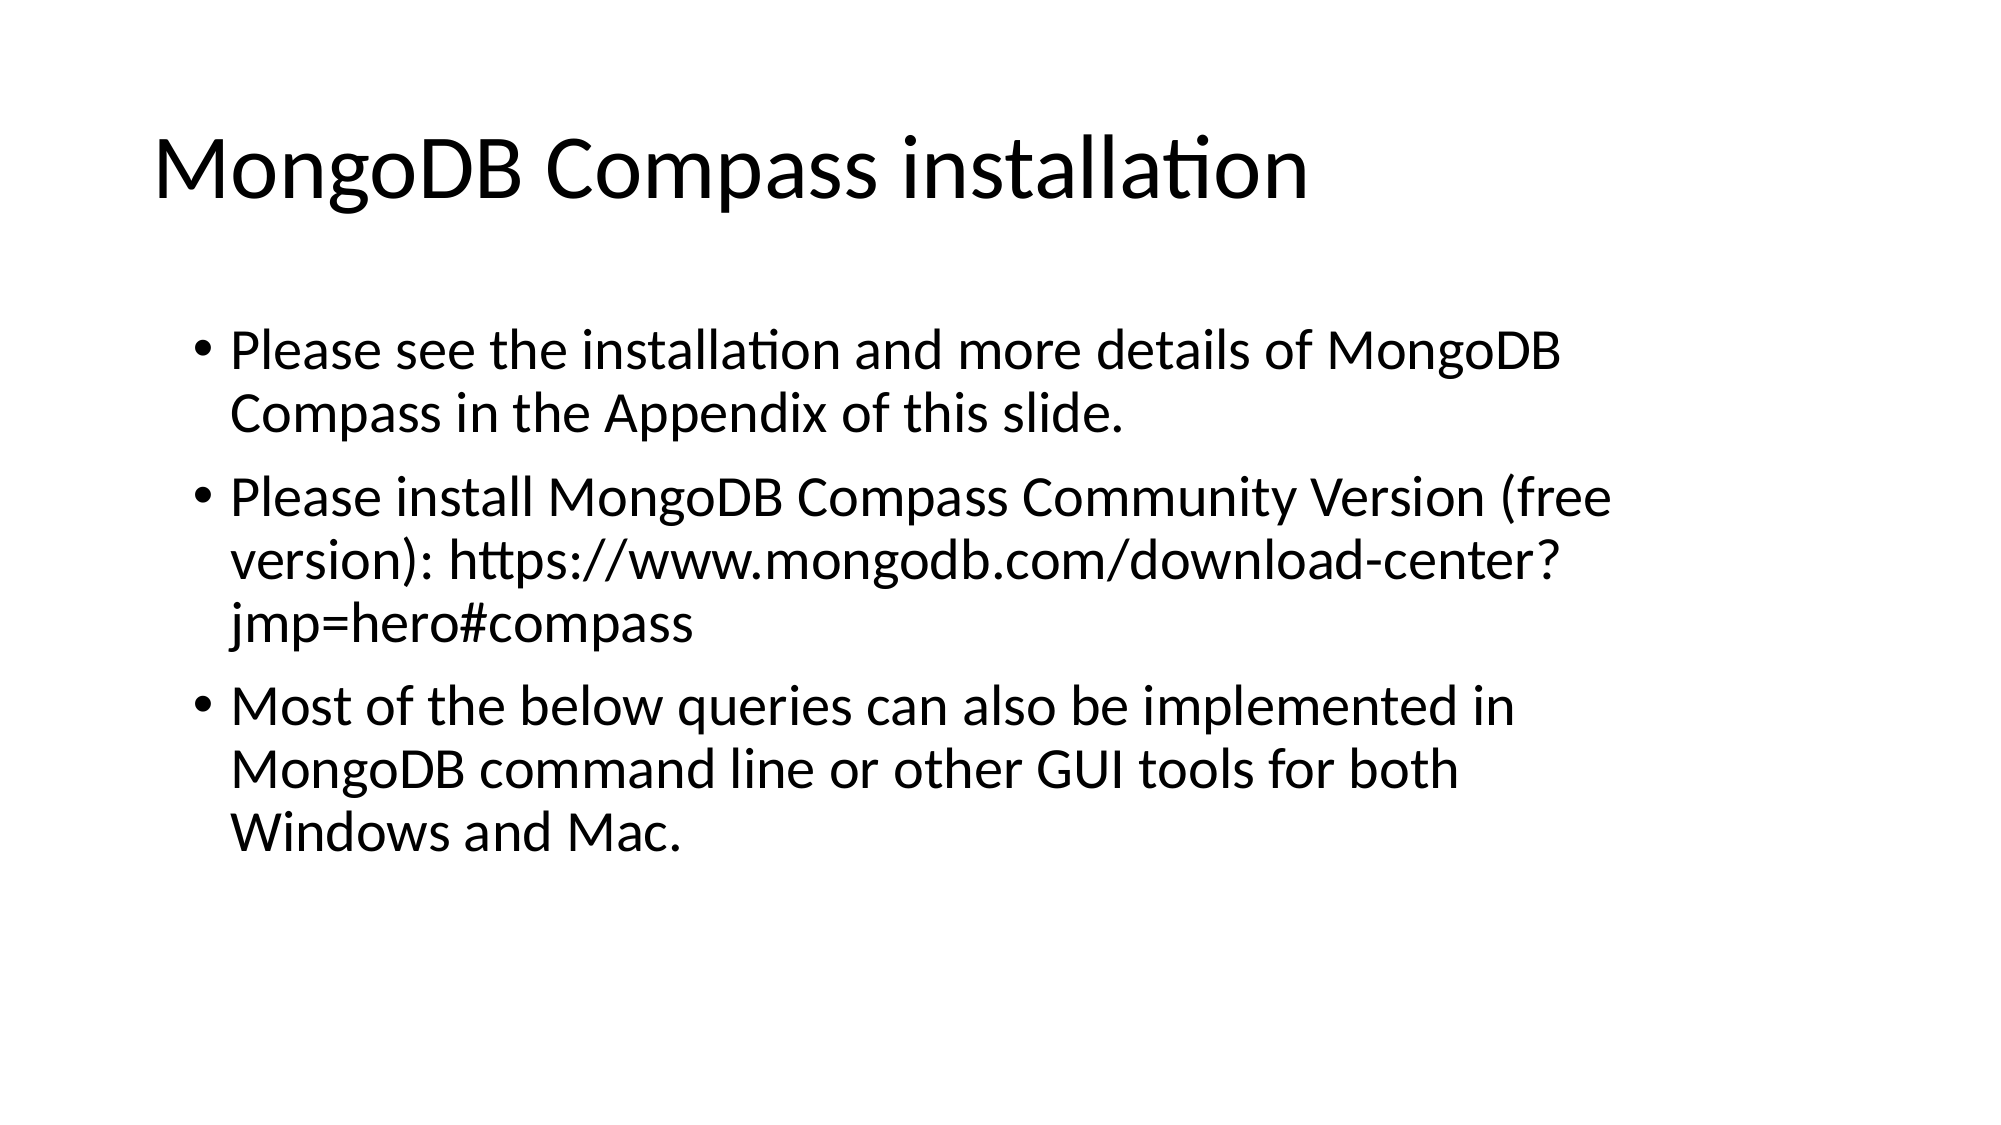

# MongoDB Compass installation
Please see the installation and more details of MongoDB Compass in the Appendix of this slide.
Please install MongoDB Compass Community Version (free version): https://www.mongodb.com/download-center?jmp=hero#compass
Most of the below queries can also be implemented in MongoDB command line or other GUI tools for both Windows and Mac.